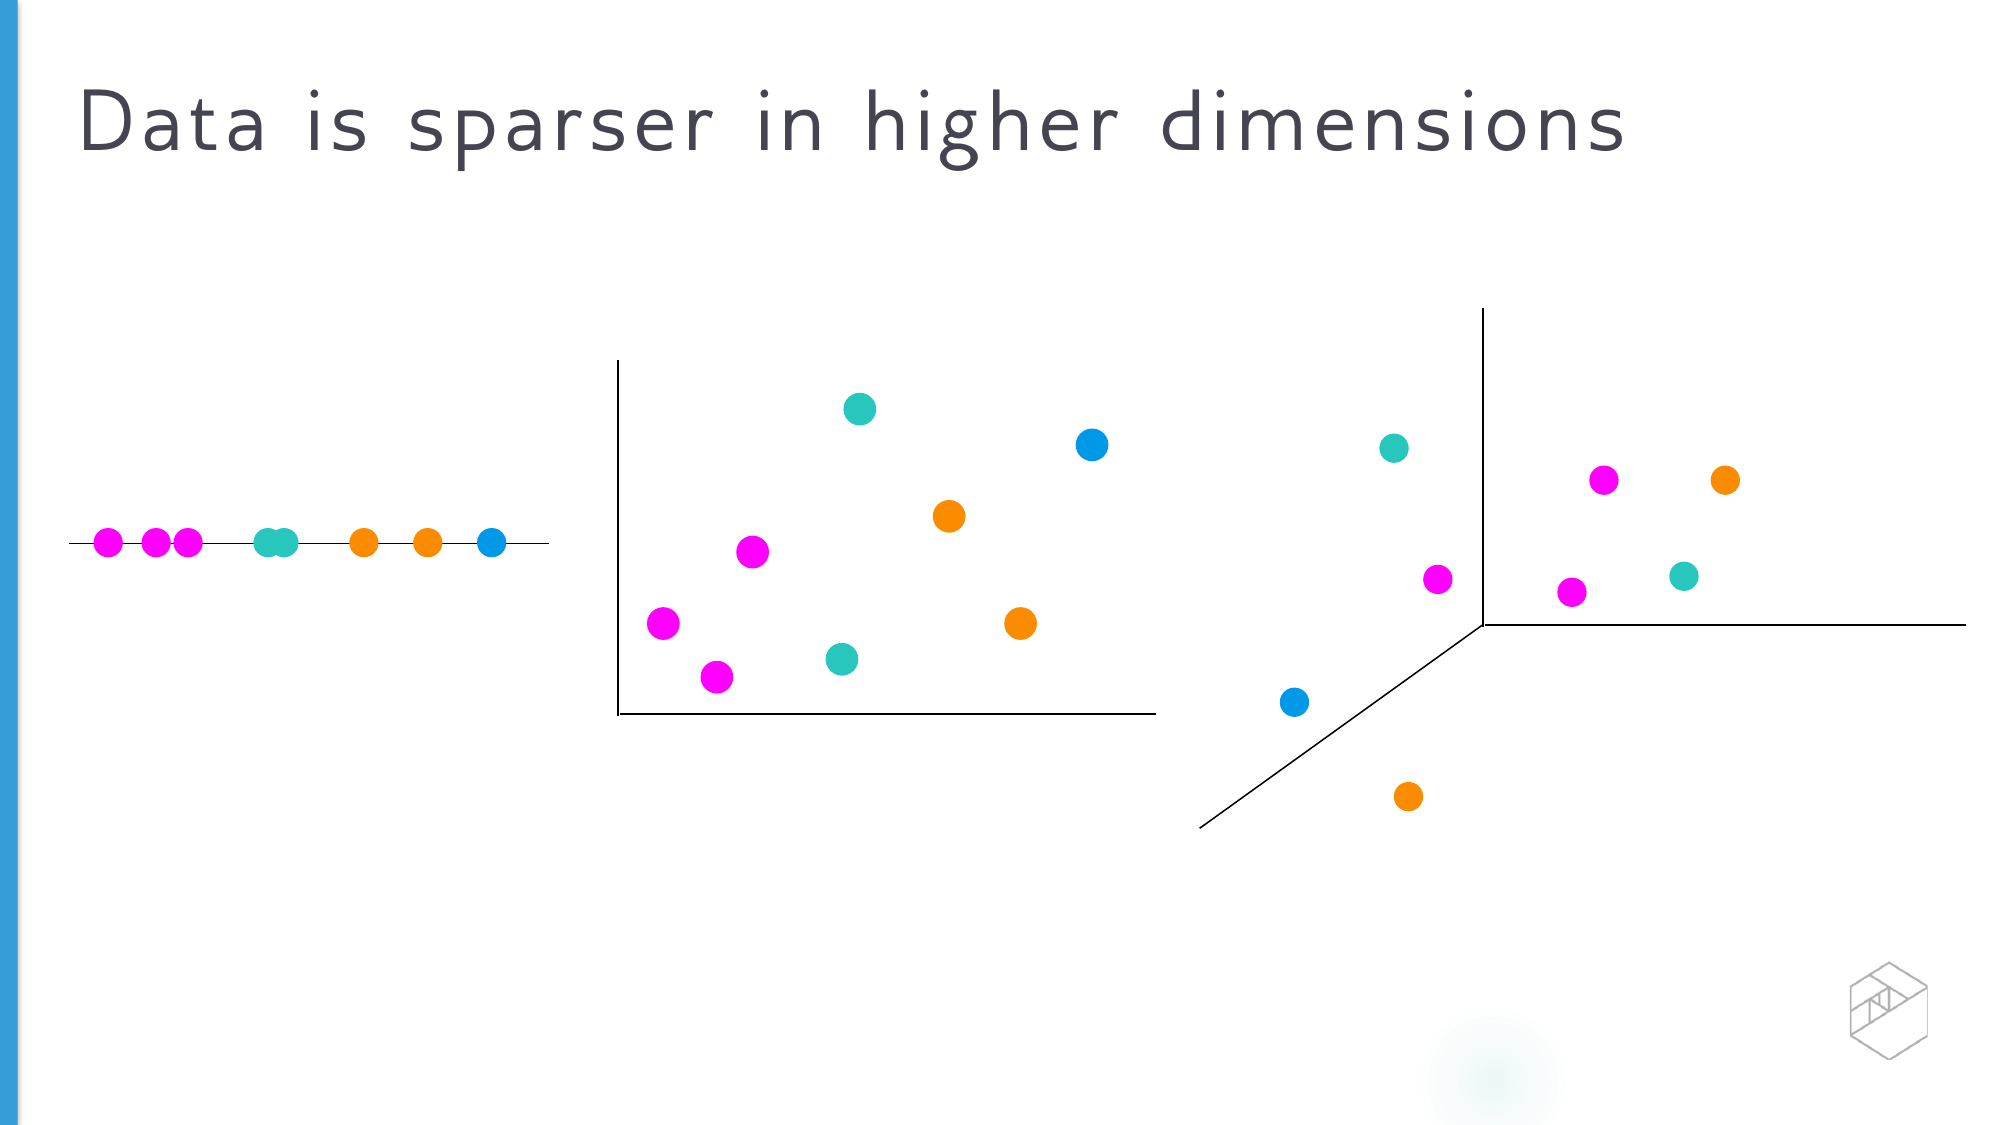

# Data is sparser in higher dimensions